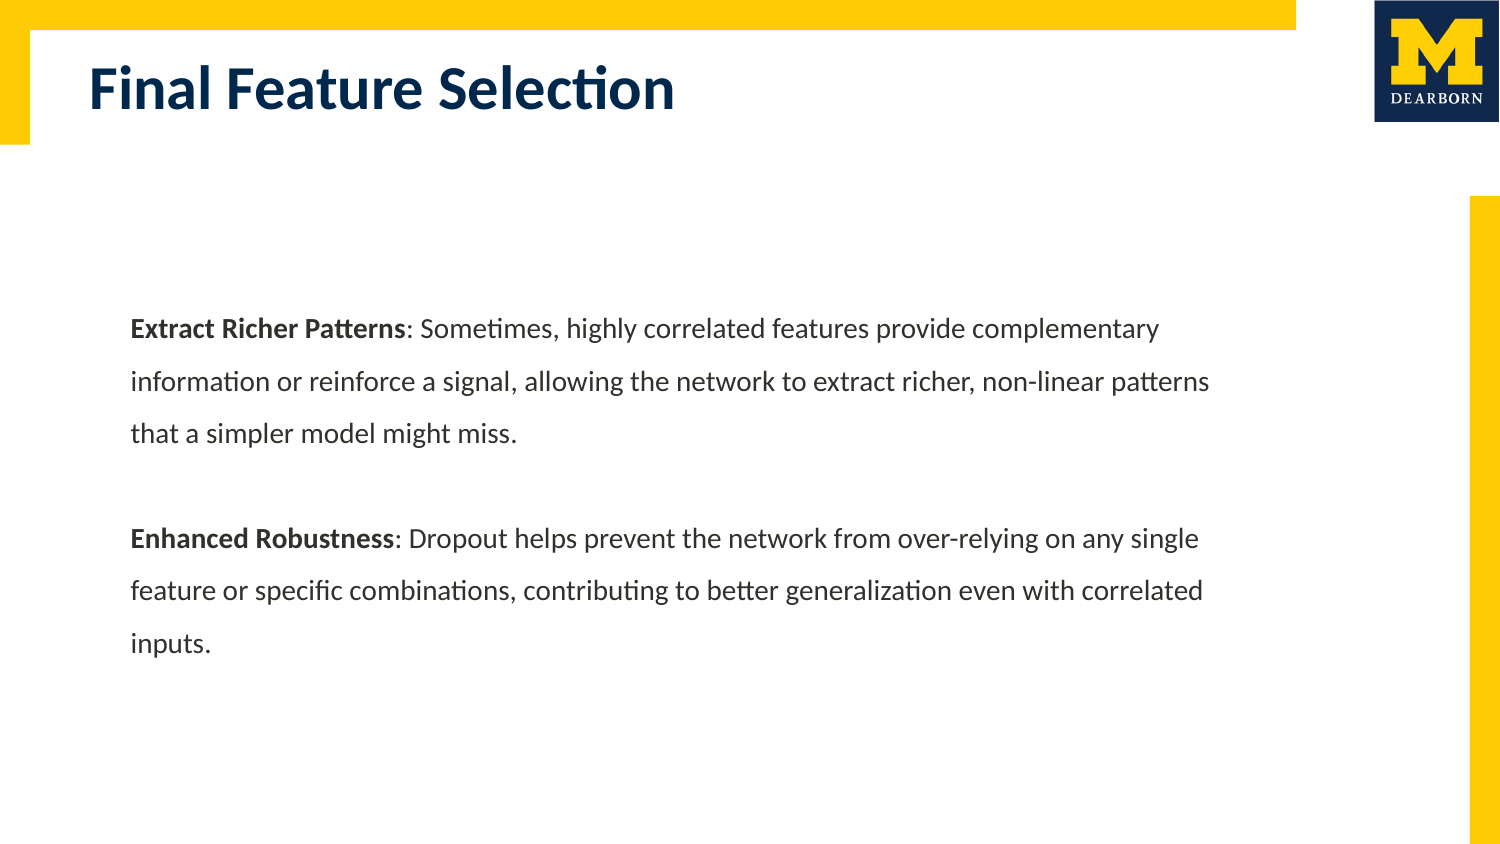

# Final Feature Selection

Extract Richer Patterns: Sometimes, highly correlated features provide complementary information or reinforce a signal, allowing the network to extract richer, non-linear patterns that a simpler model might miss.

Enhanced Robustness: Dropout helps prevent the network from over-relying on any single feature or specific combinations, contributing to better generalization even with correlated inputs.